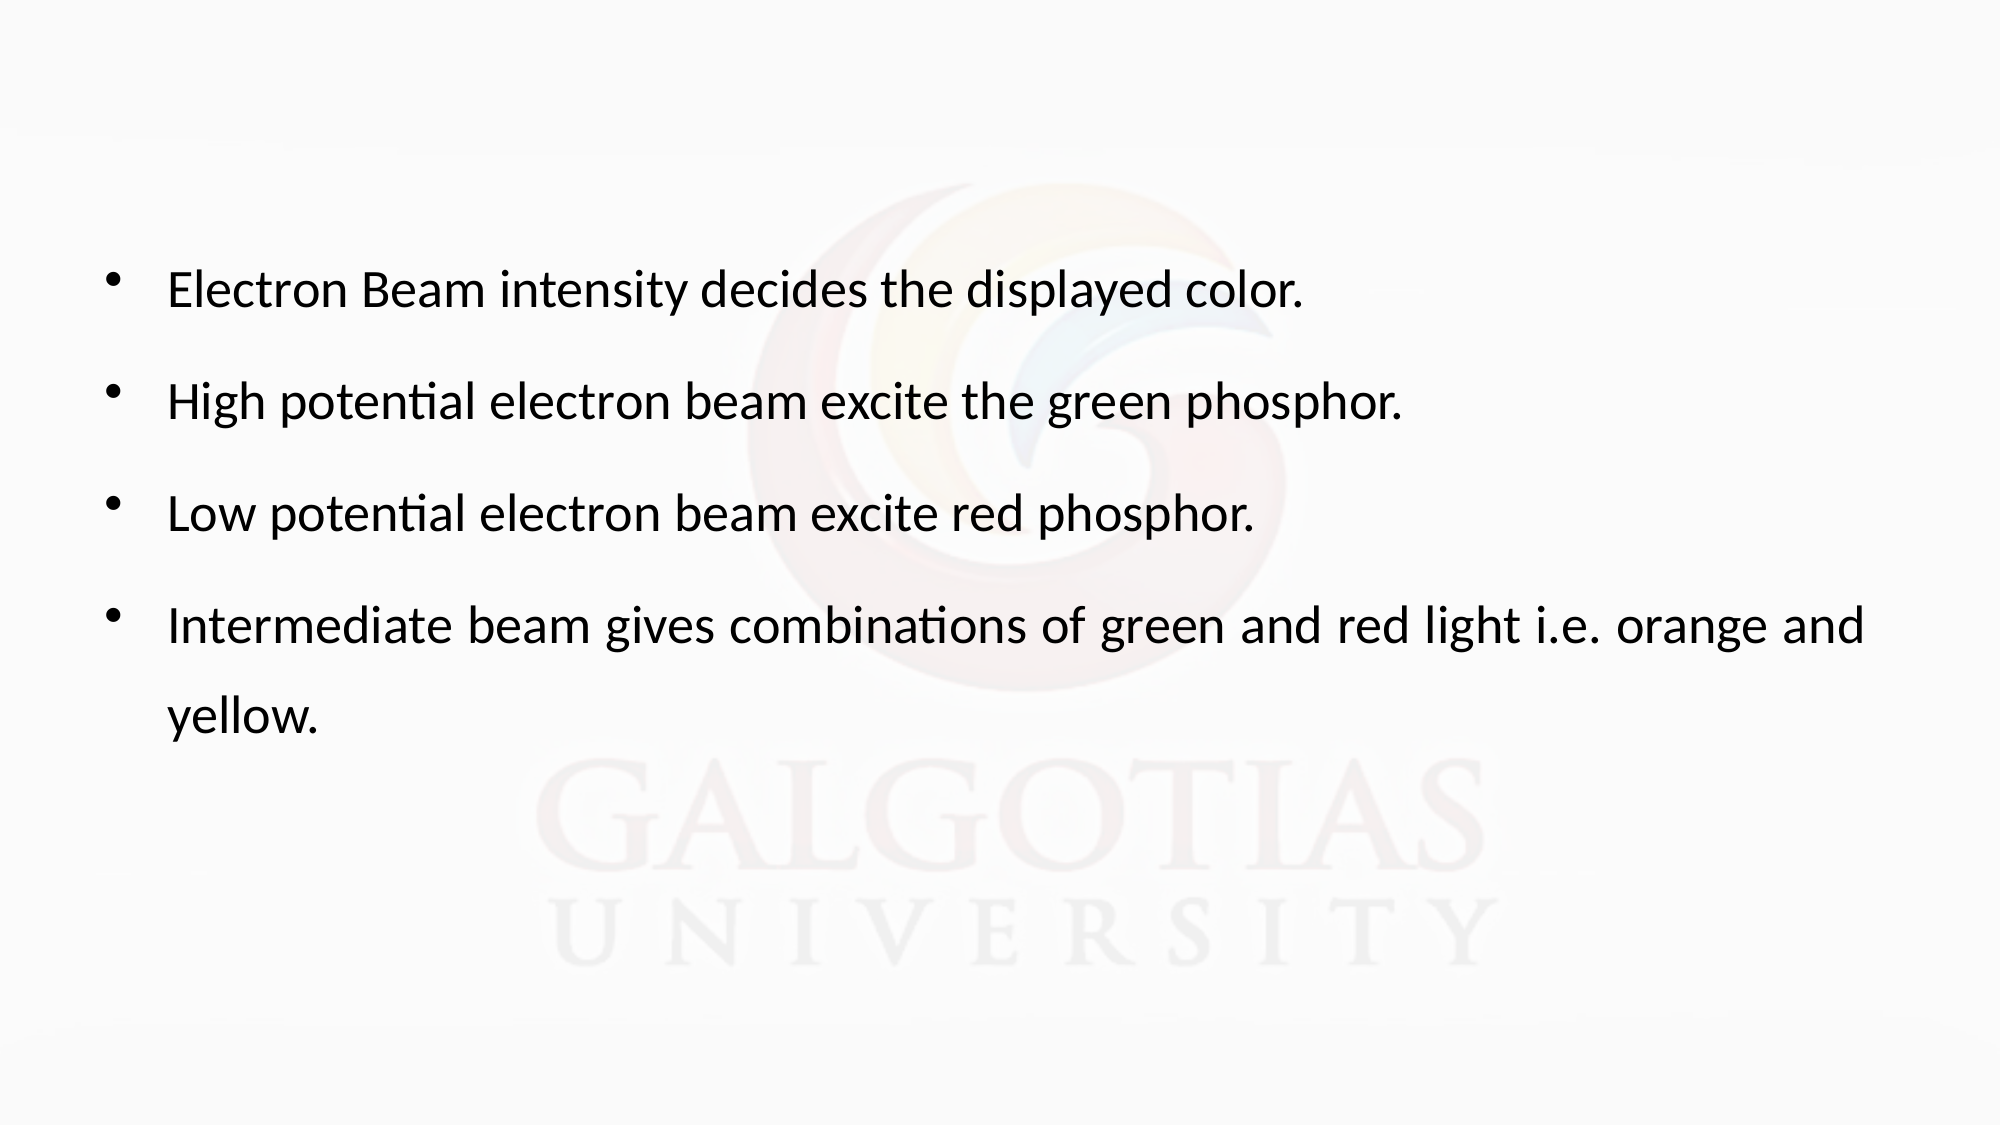

Electron Beam intensity decides the displayed color.
High potential electron beam excite the green phosphor.
Low potential electron beam excite red phosphor.
Intermediate beam gives combinations of green and red light i.e. orange and yellow.